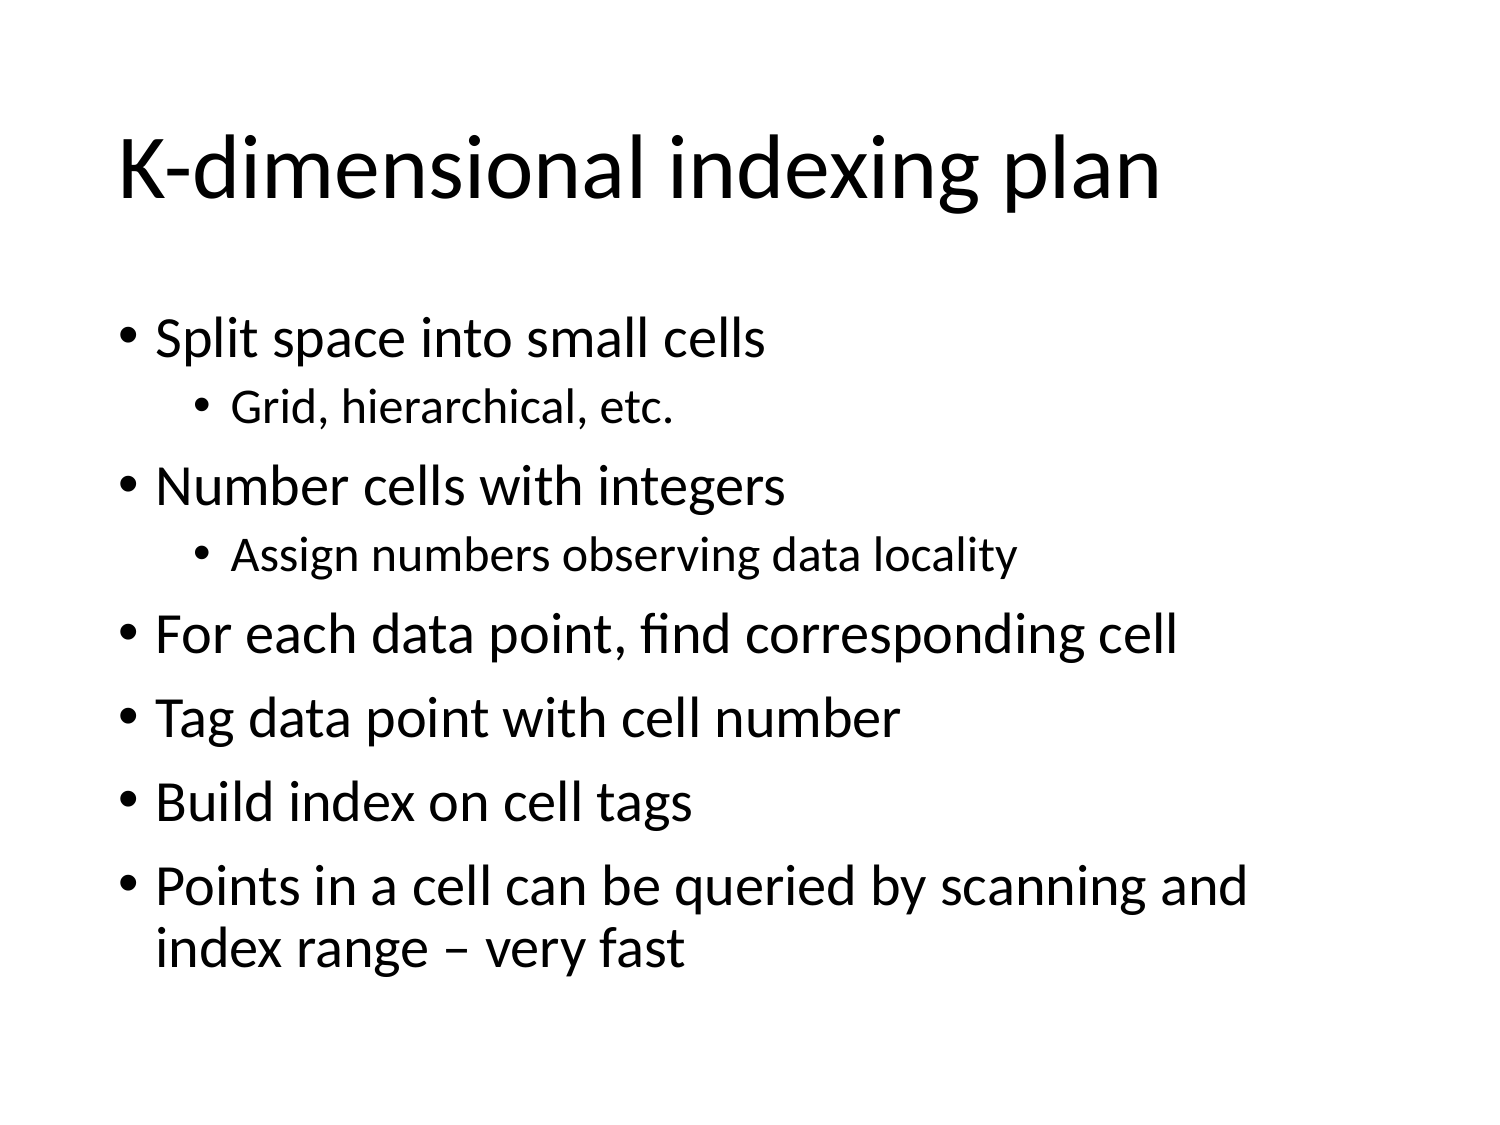

# K-dimensional indexing plan
Split space into small cells
Grid, hierarchical, etc.
Number cells with integers
Assign numbers observing data locality
For each data point, find corresponding cell
Tag data point with cell number
Build index on cell tags
Points in a cell can be queried by scanning and index range – very fast